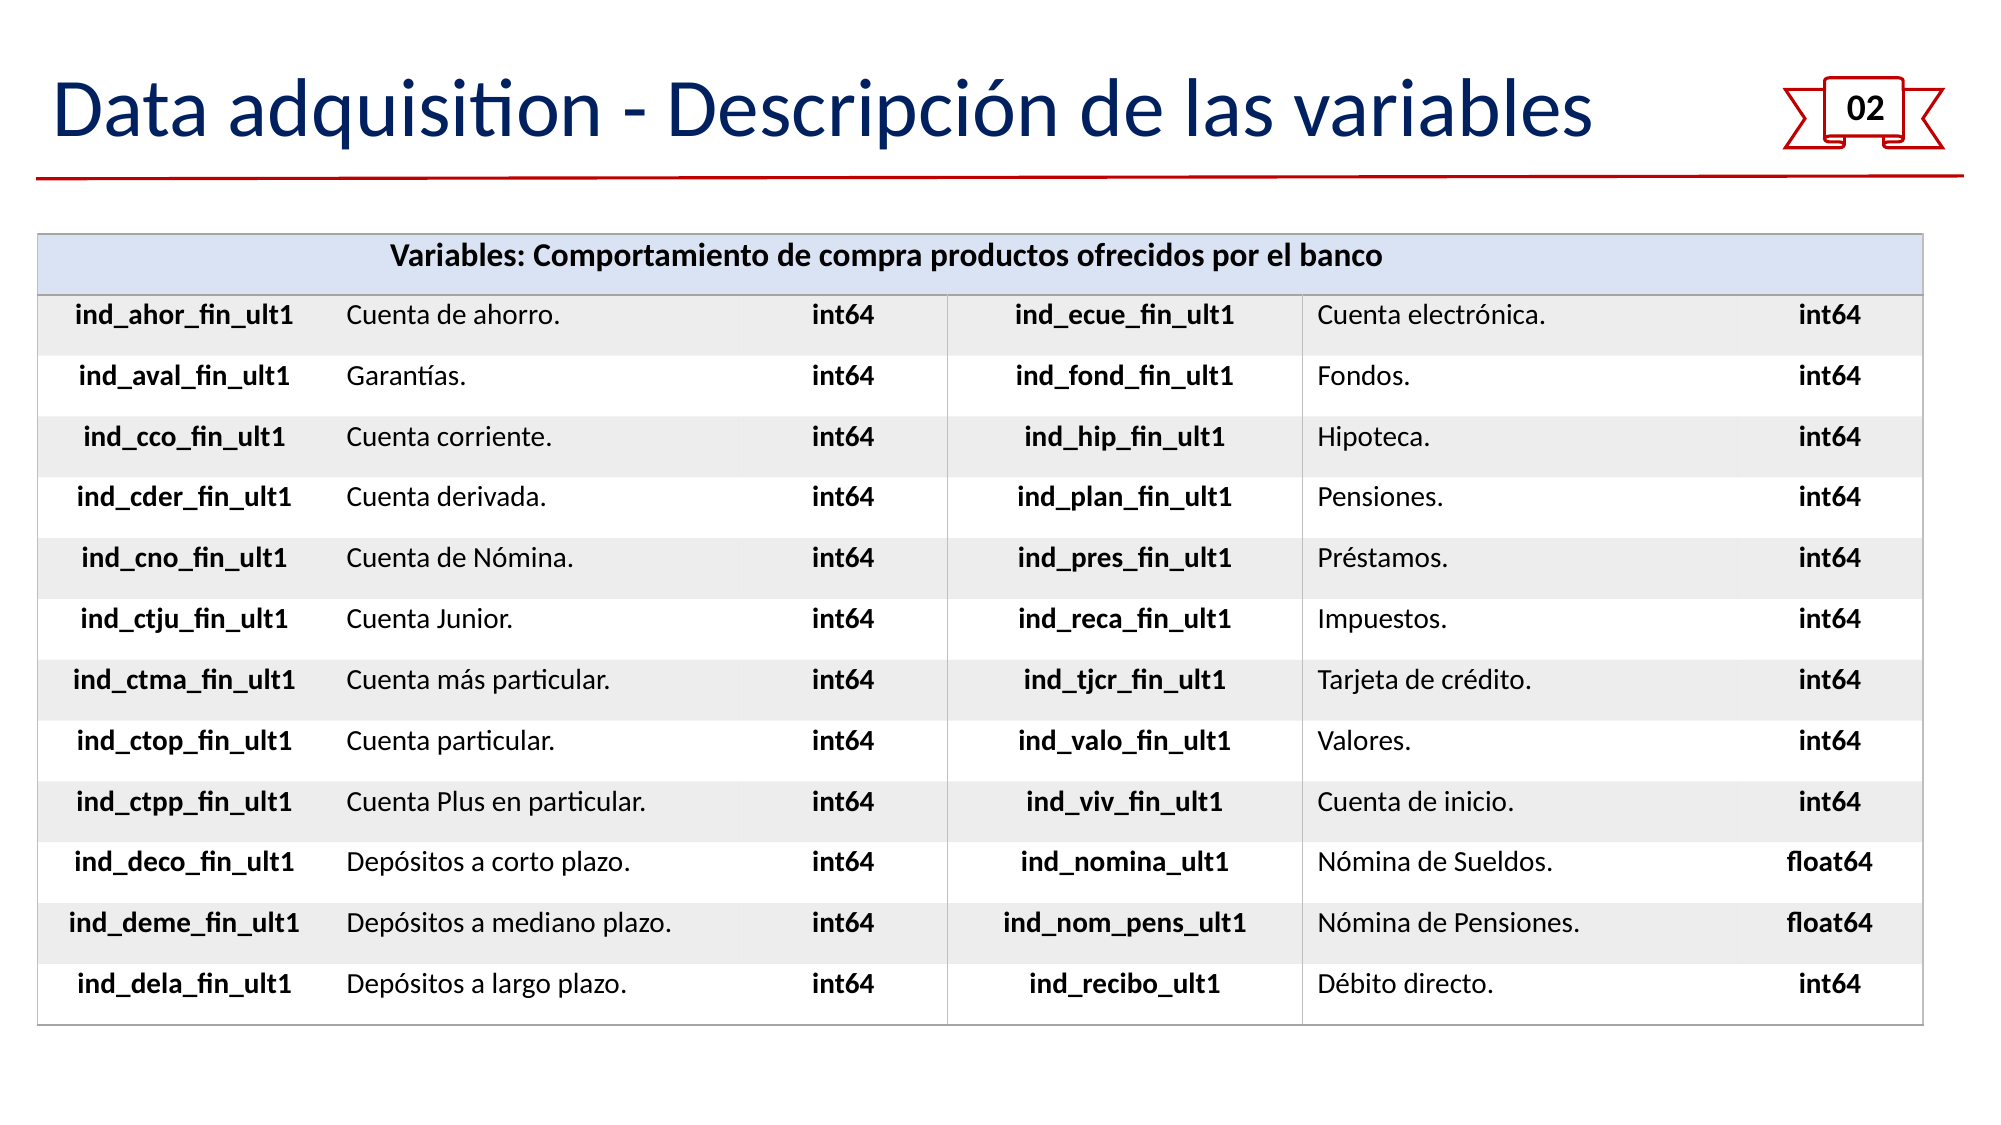

# Data adquisition - Descripción de las variables
02

| Variables: Comportamiento de compra productos ofrecidos por el banco |  |  |  |  |  |
| --- | --- | --- | --- | --- | --- |
| ind\_ahor\_fin\_ult1 | Cuenta de ahorro. | int64 | ind\_ecue\_fin\_ult1 | Cuenta electrónica. | int64 |
| ind\_aval\_fin\_ult1 | Garantías. | int64 | ind\_fond\_fin\_ult1 | Fondos. | int64 |
| ind\_cco\_fin\_ult1 | Cuenta corriente. | int64 | ind\_hip\_fin\_ult1 | Hipoteca. | int64 |
| ind\_cder\_fin\_ult1 | Cuenta derivada. | int64 | ind\_plan\_fin\_ult1 | Pensiones. | int64 |
| ind\_cno\_fin\_ult1 | Cuenta de Nómina. | int64 | ind\_pres\_fin\_ult1 | Préstamos. | int64 |
| ind\_ctju\_fin\_ult1 | Cuenta Junior. | int64 | ind\_reca\_fin\_ult1 | Impuestos. | int64 |
| ind\_ctma\_fin\_ult1 | Cuenta más particular. | int64 | ind\_tjcr\_fin\_ult1 | Tarjeta de crédito. | int64 |
| ind\_ctop\_fin\_ult1 | Cuenta particular. | int64 | ind\_valo\_fin\_ult1 | Valores. | int64 |
| ind\_ctpp\_fin\_ult1 | Cuenta Plus en particular. | int64 | ind\_viv\_fin\_ult1 | Cuenta de inicio. | int64 |
| ind\_deco\_fin\_ult1 | Depósitos a corto plazo. | int64 | ind\_nomina\_ult1 | Nómina de Sueldos. | float64 |
| ind\_deme\_fin\_ult1 | Depósitos a mediano plazo. | int64 | ind\_nom\_pens\_ult1 | Nómina de Pensiones. | float64 |
| ind\_dela\_fin\_ult1 | Depósitos a largo plazo. | int64 | ind\_recibo\_ult1 | Débito directo. | int64 |